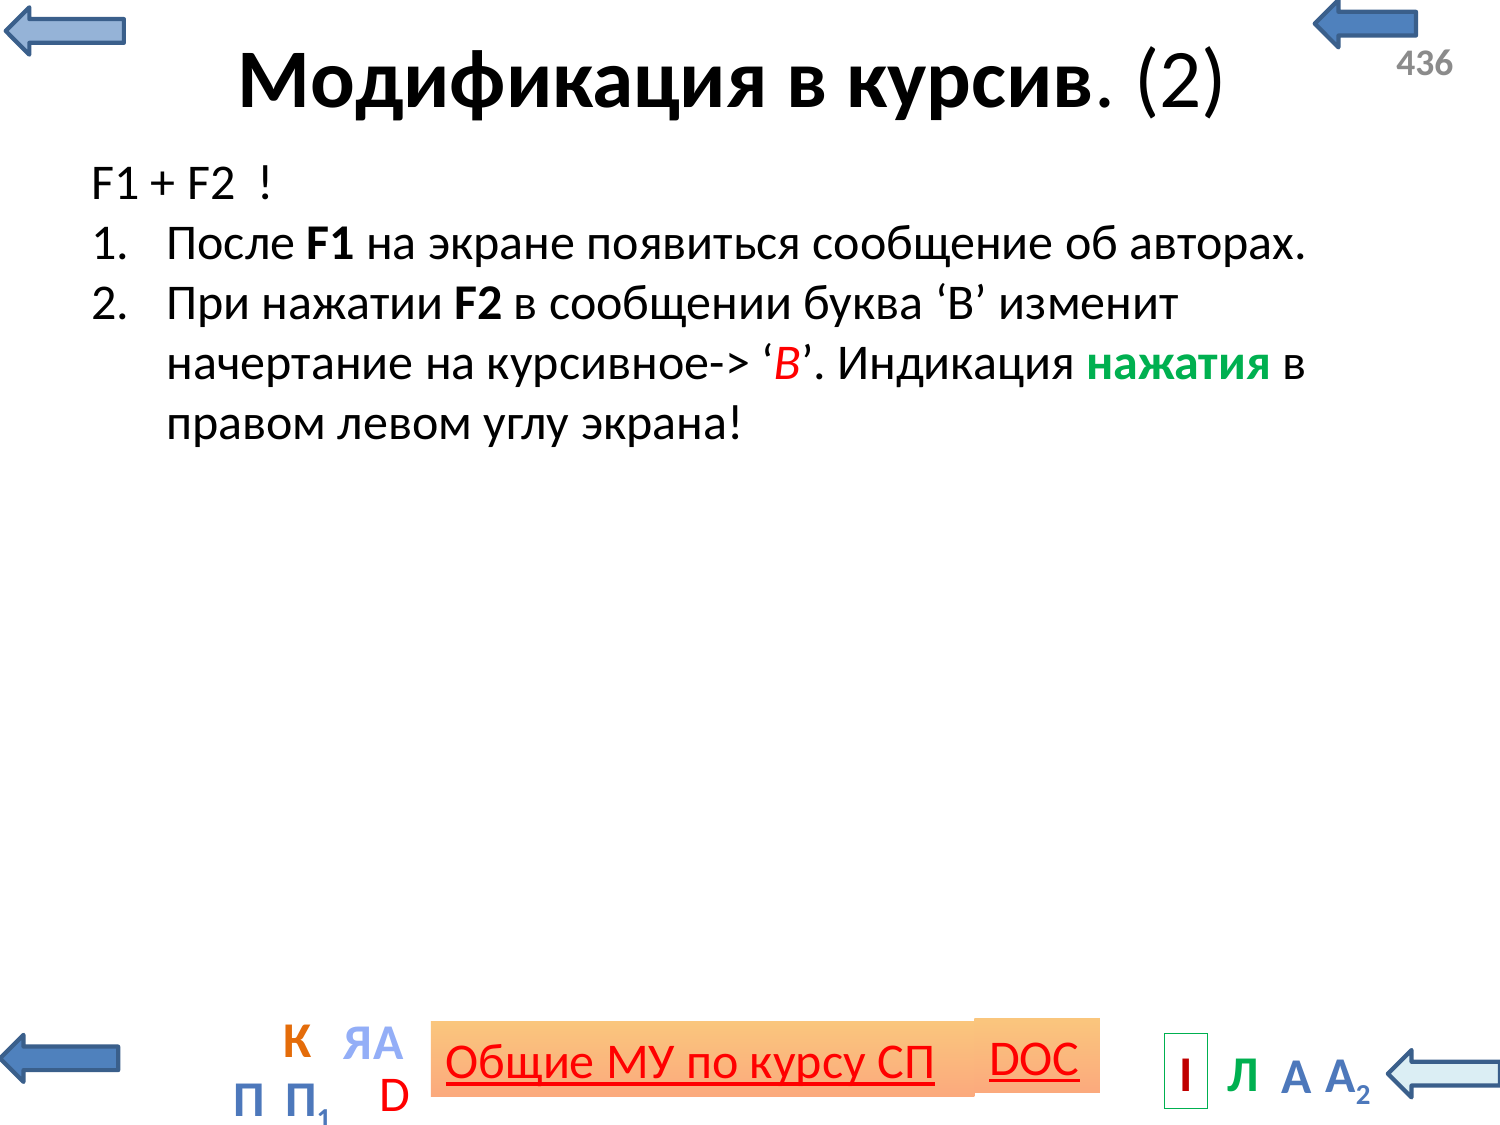

# Модификация в курсив. (2)
F1 + F2  !
После F1 на экране появиться сообщение об авторах.
При нажатии F2 в сообщении буква ‘B’ изменит начертание на курсивное-> ‘B’. Индикация нажатия в правом левом углу экрана!